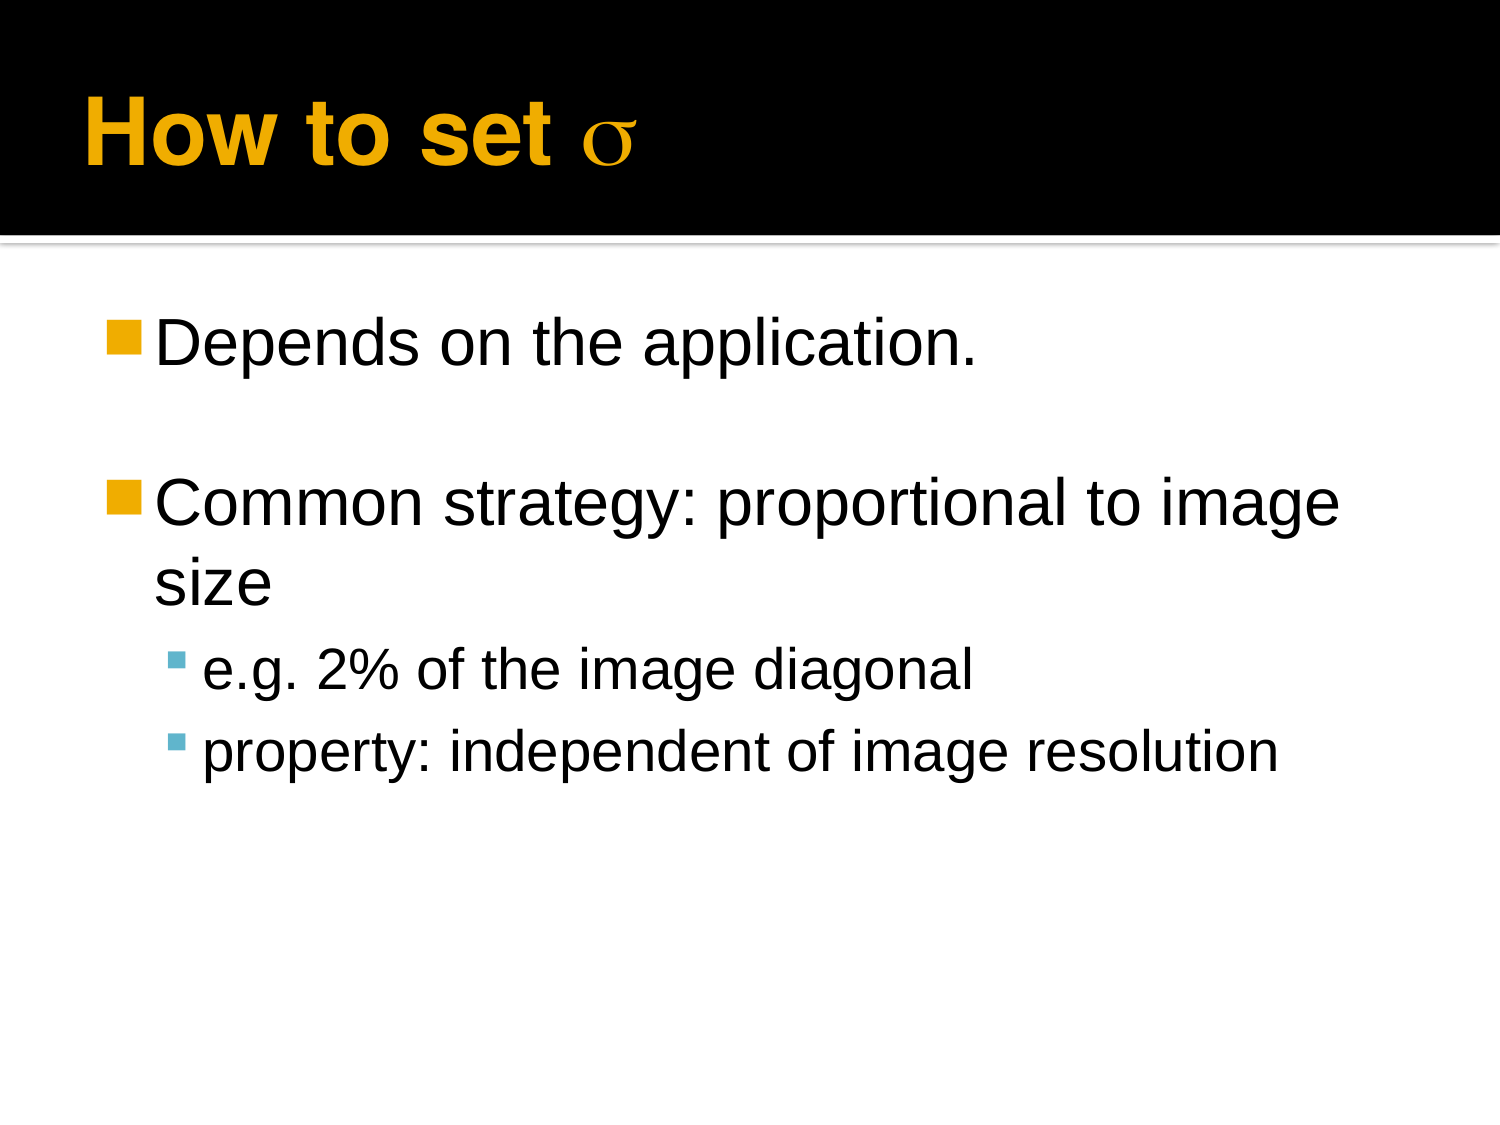

# How to set σ
Depends on the application.

Common strategy: proportional to image size
e.g. 2% of the image diagonal
property: independent of image resolution